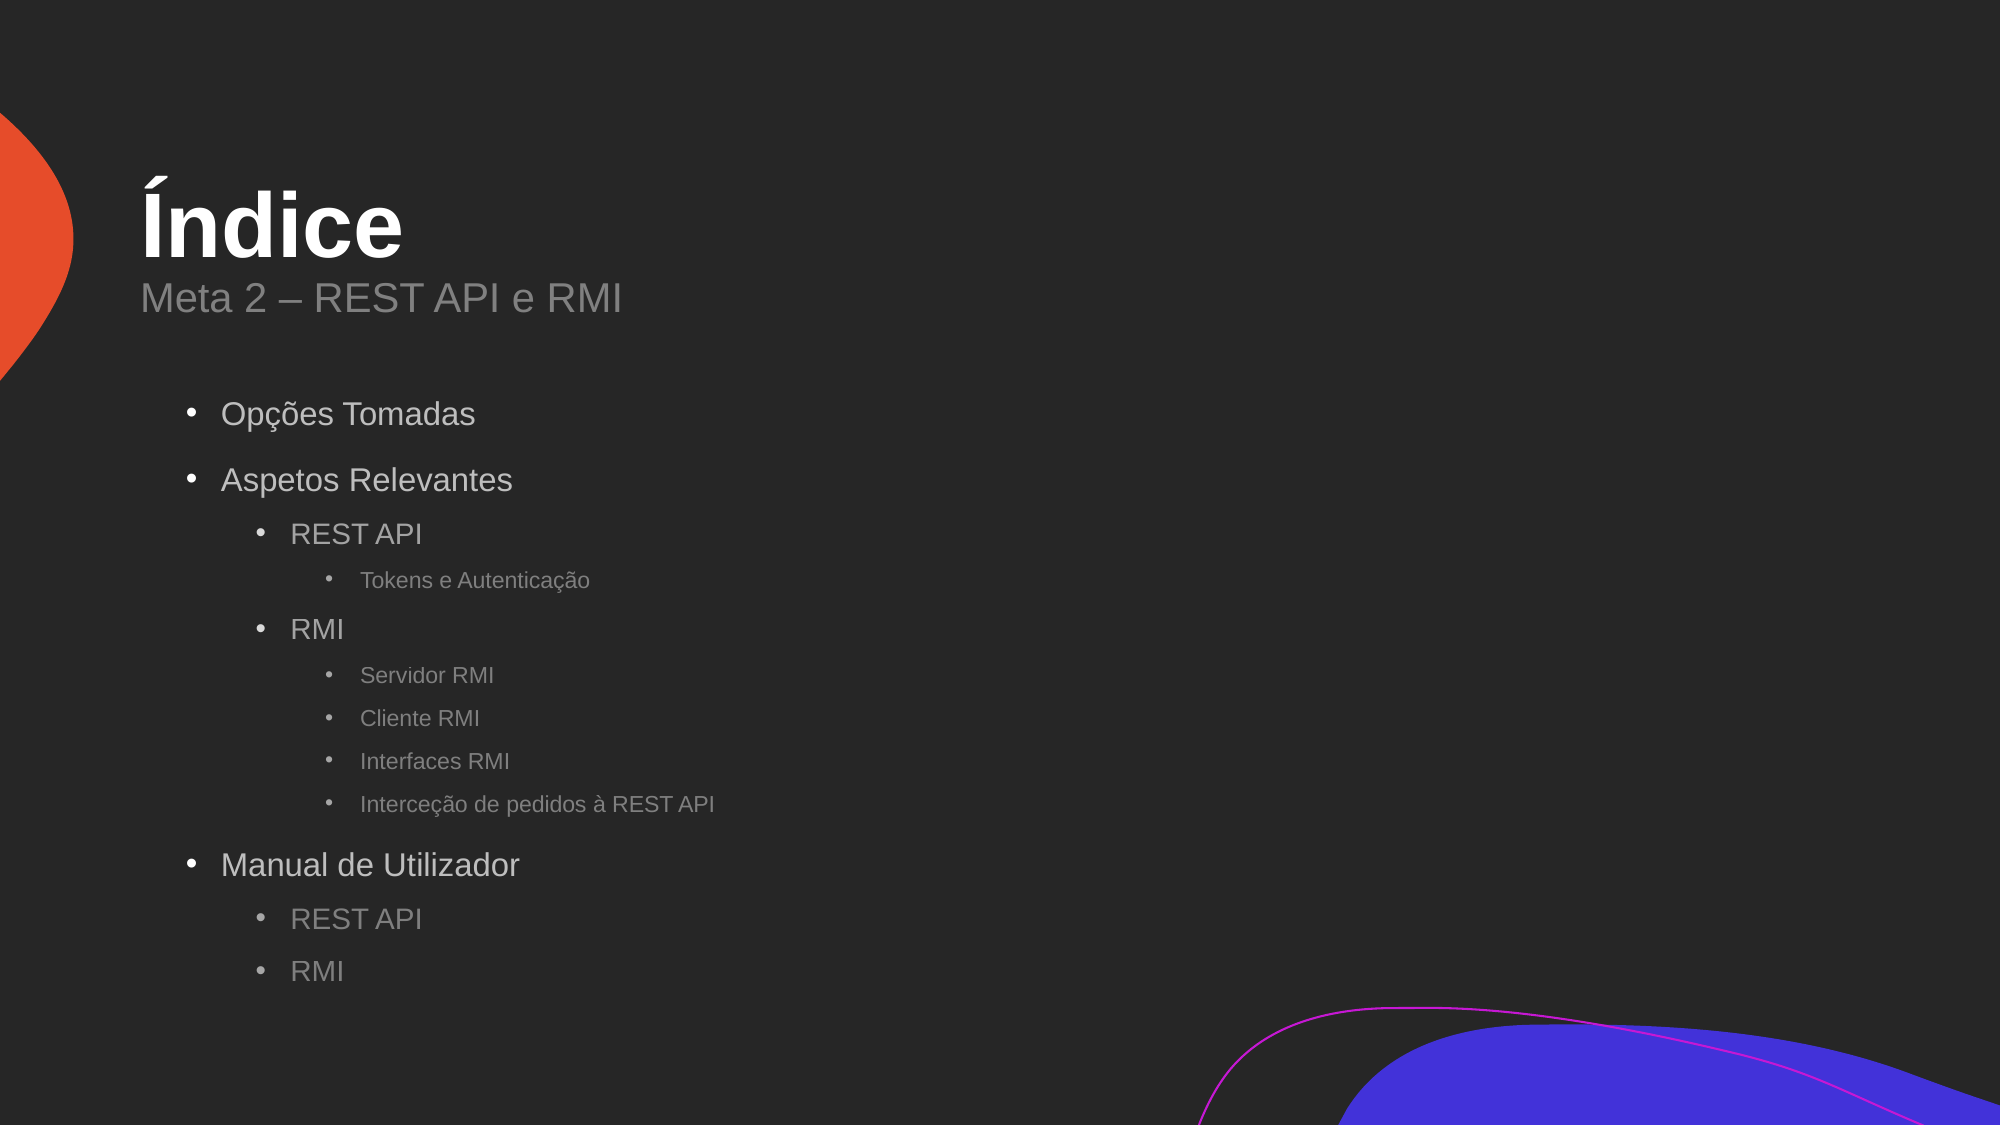

# Índice Meta 2 – REST API e RMI
Opções Tomadas
Aspetos Relevantes
REST API
Tokens e Autenticação
RMI
Servidor RMI
Cliente RMI
Interfaces RMI
Interceção de pedidos à REST API
Manual de Utilizador
REST API
RMI